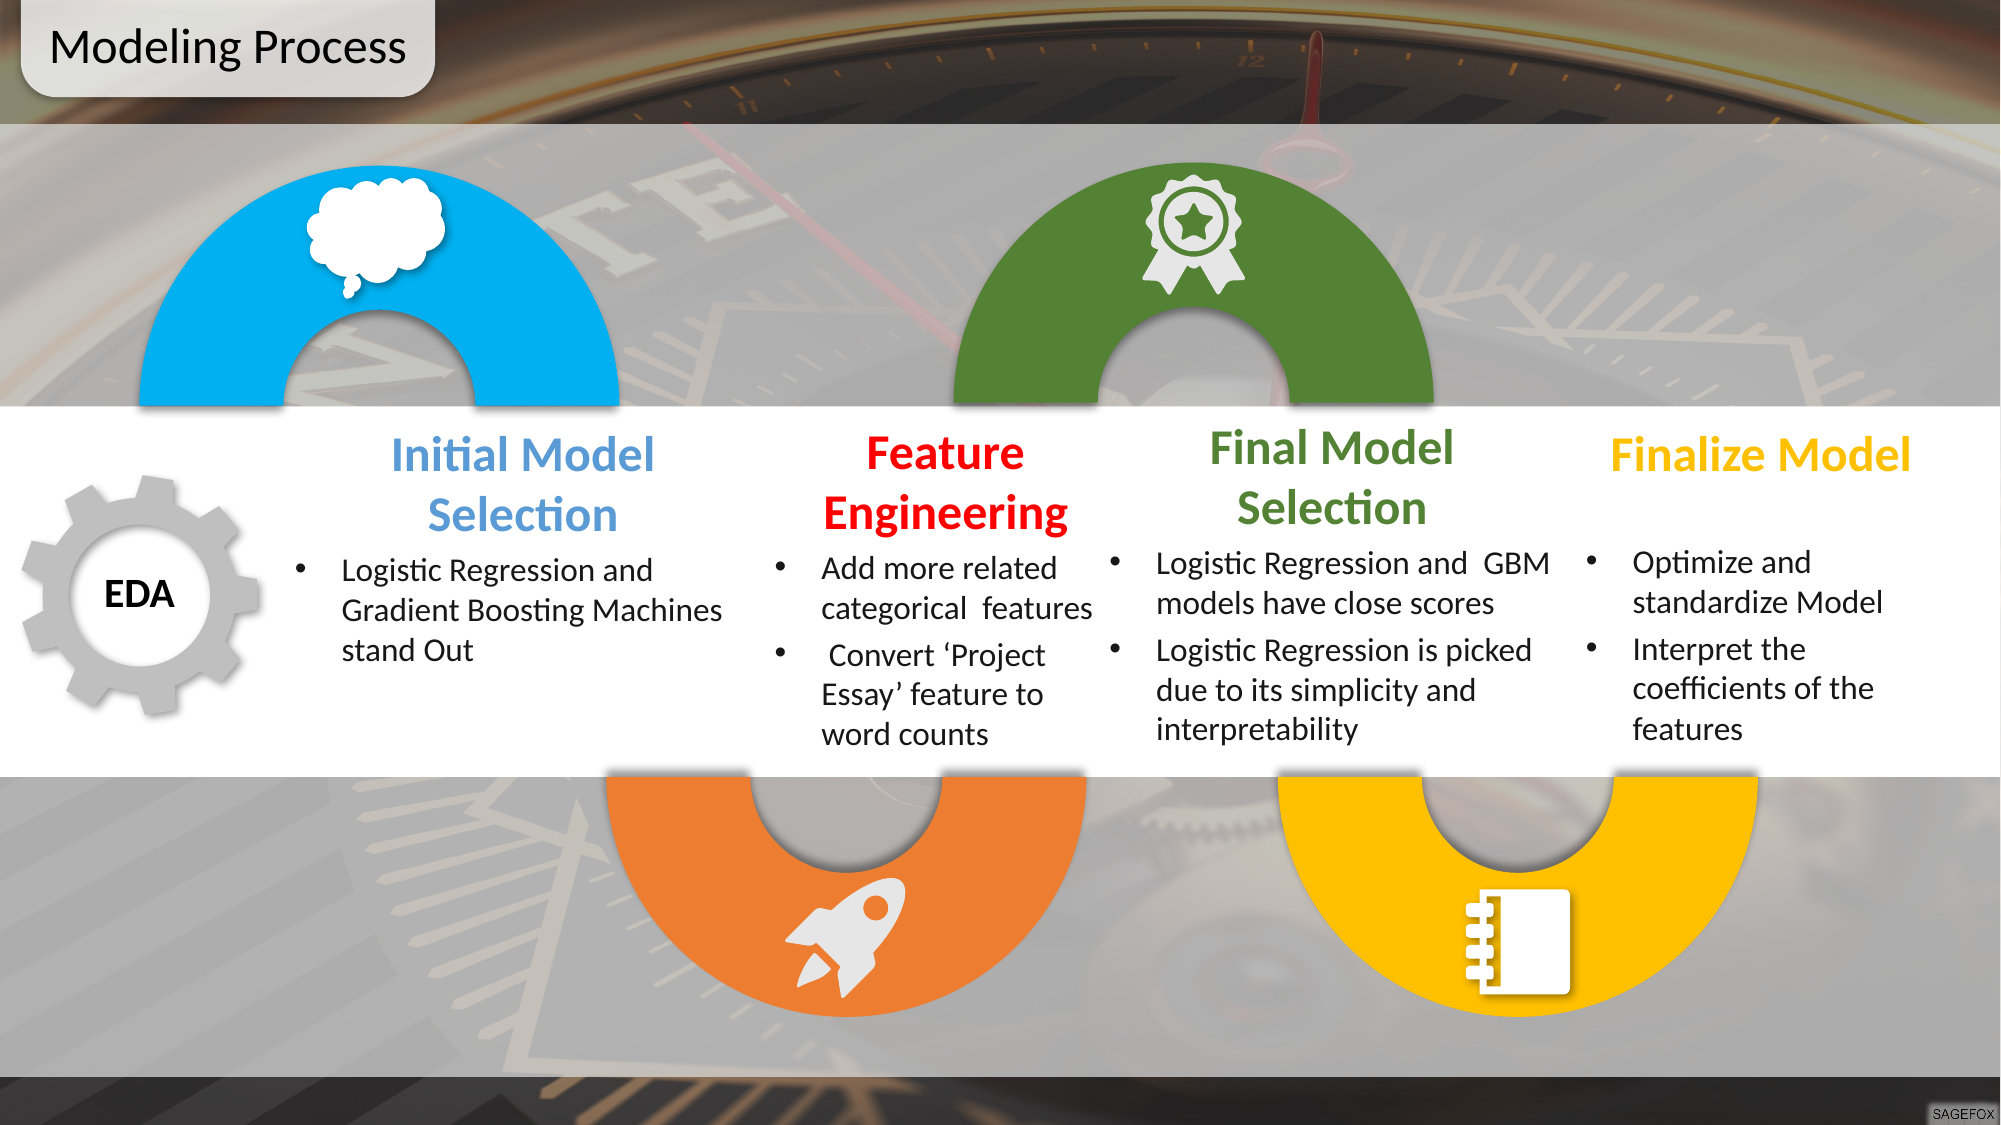

Modeling Process

Final Model Selection
Logistic Regression and  GBM models have close scores
Logistic Regression is picked due to its simplicity and interpretability
Feature Engineering
Add more related categorical  features
 Convert ‘Project Essay’ feature to word counts
Initial Model Selection
Logistic Regression and Gradient Boosting Machines stand Out
Finalize Model

Optimize and standardize Model
Interpret the coefficients of the features

EDA